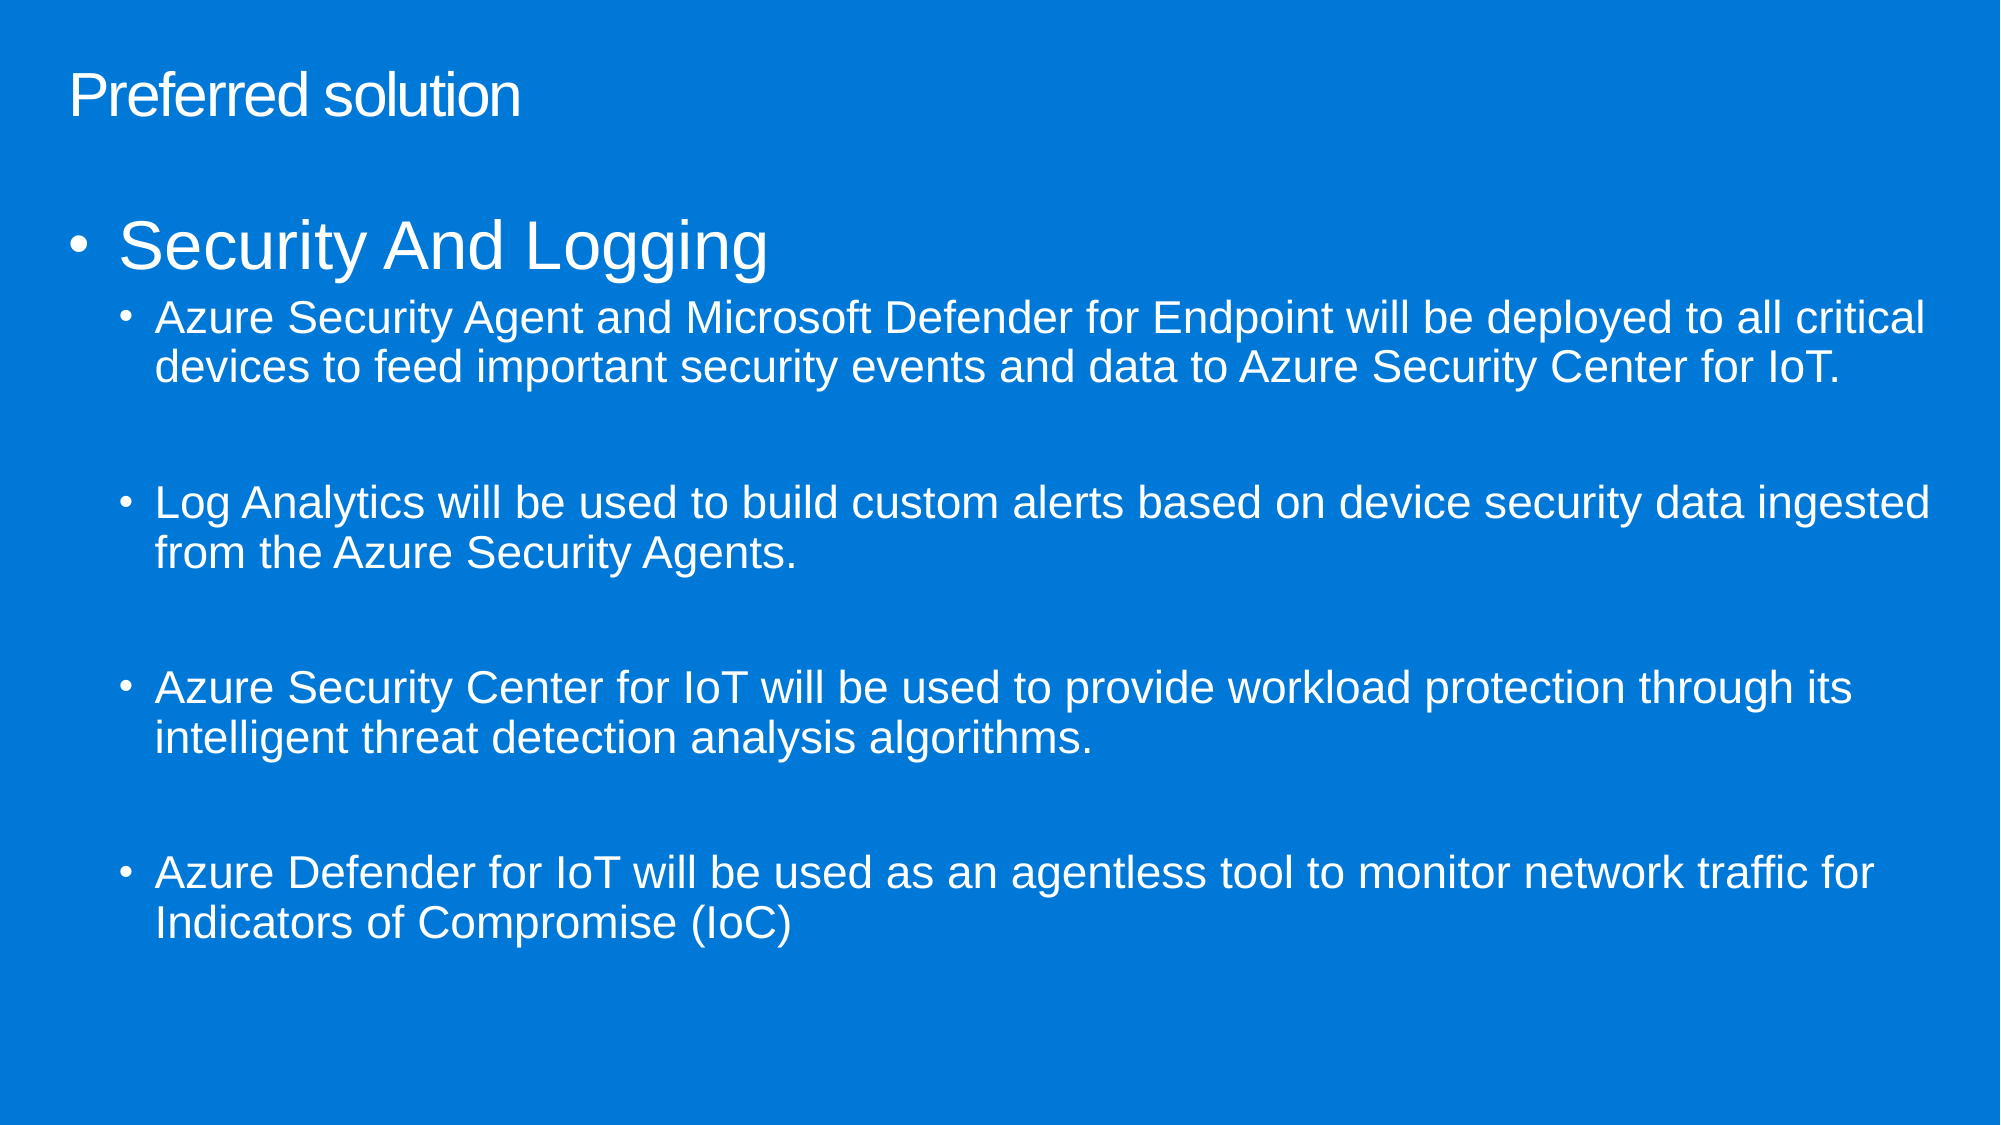

# Preferred solution
Security And Logging
Azure Security Agent and Microsoft Defender for Endpoint will be deployed to all critical devices to feed important security events and data to Azure Security Center for IoT.

Log Analytics will be used to build custom alerts based on device security data ingested from the Azure Security Agents.

Azure Security Center for IoT will be used to provide workload protection through its intelligent threat detection analysis algorithms.

Azure Defender for IoT will be used as an agentless tool to monitor network traffic for Indicators of Compromise (IoC)